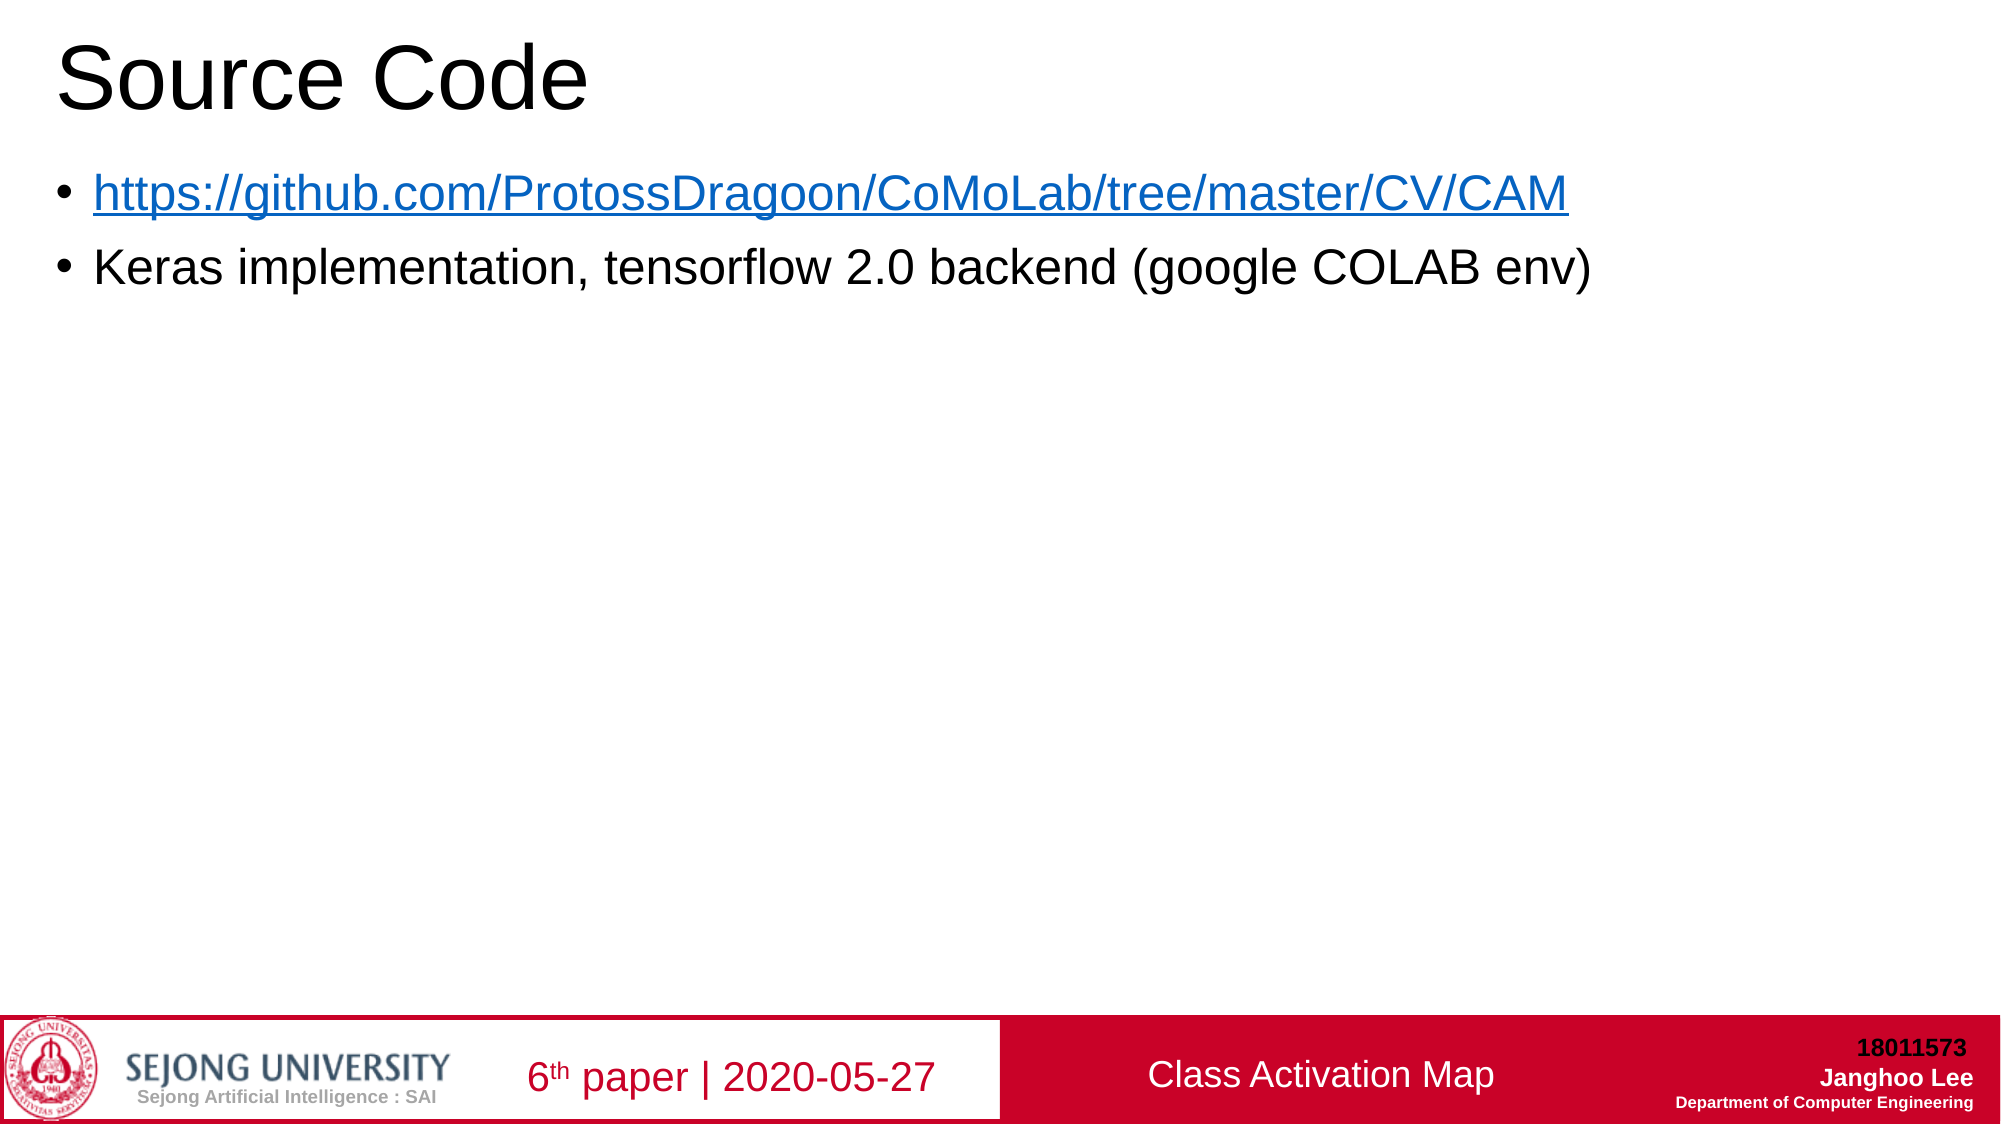

# Source Code
https://github.com/ProtossDragoon/CoMoLab/tree/master/CV/CAM
Keras implementation, tensorflow 2.0 backend (google COLAB env)